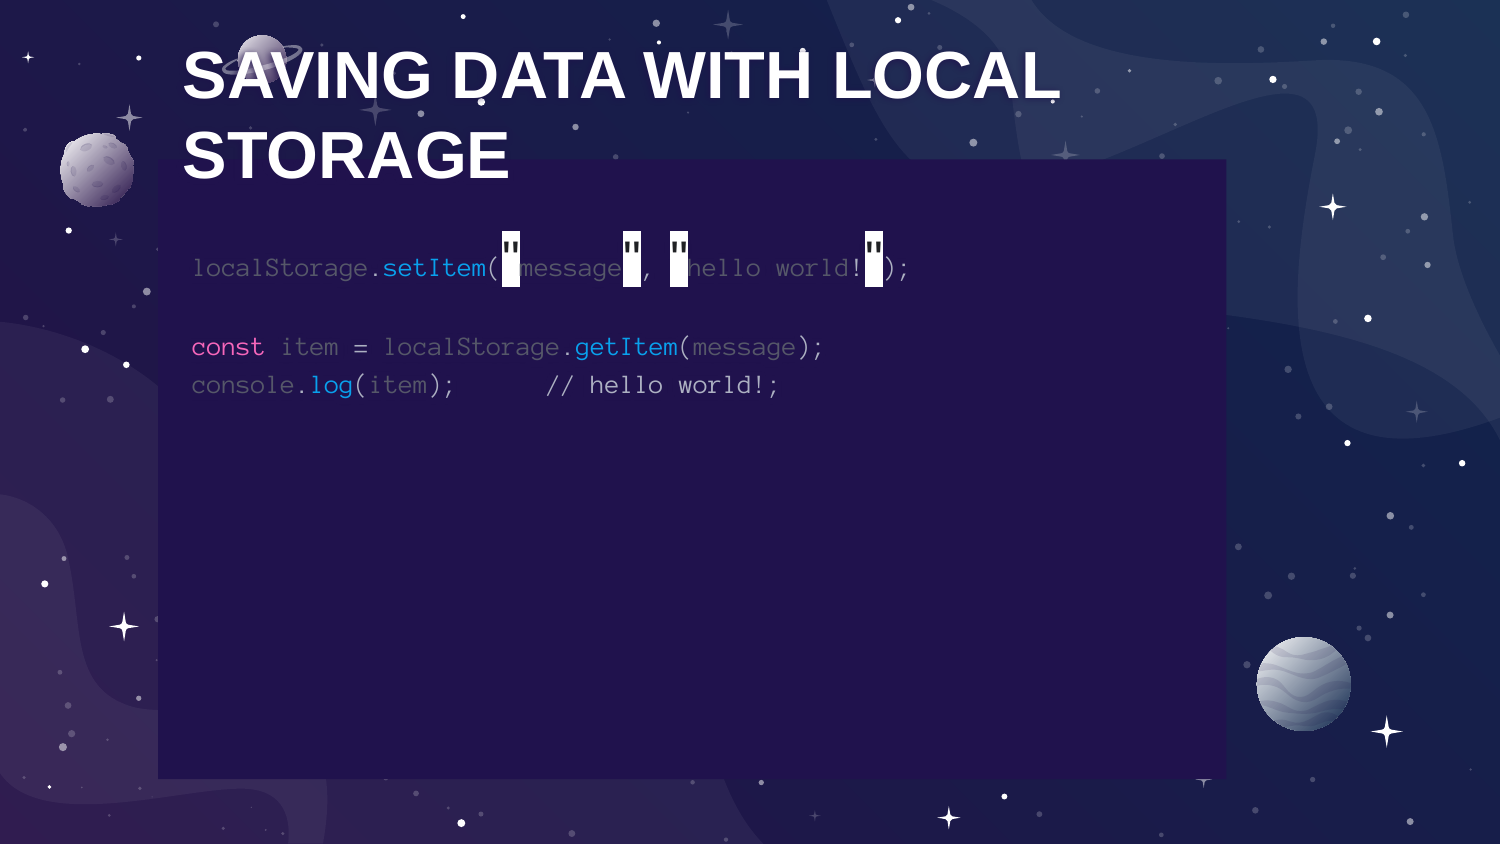

# SAVING DATA WITH LOCAL STORAGE

localStorage.setItem("message", "hello world!");

const item = localStorage.getItem(message);
console.log(item);      // hello world!;